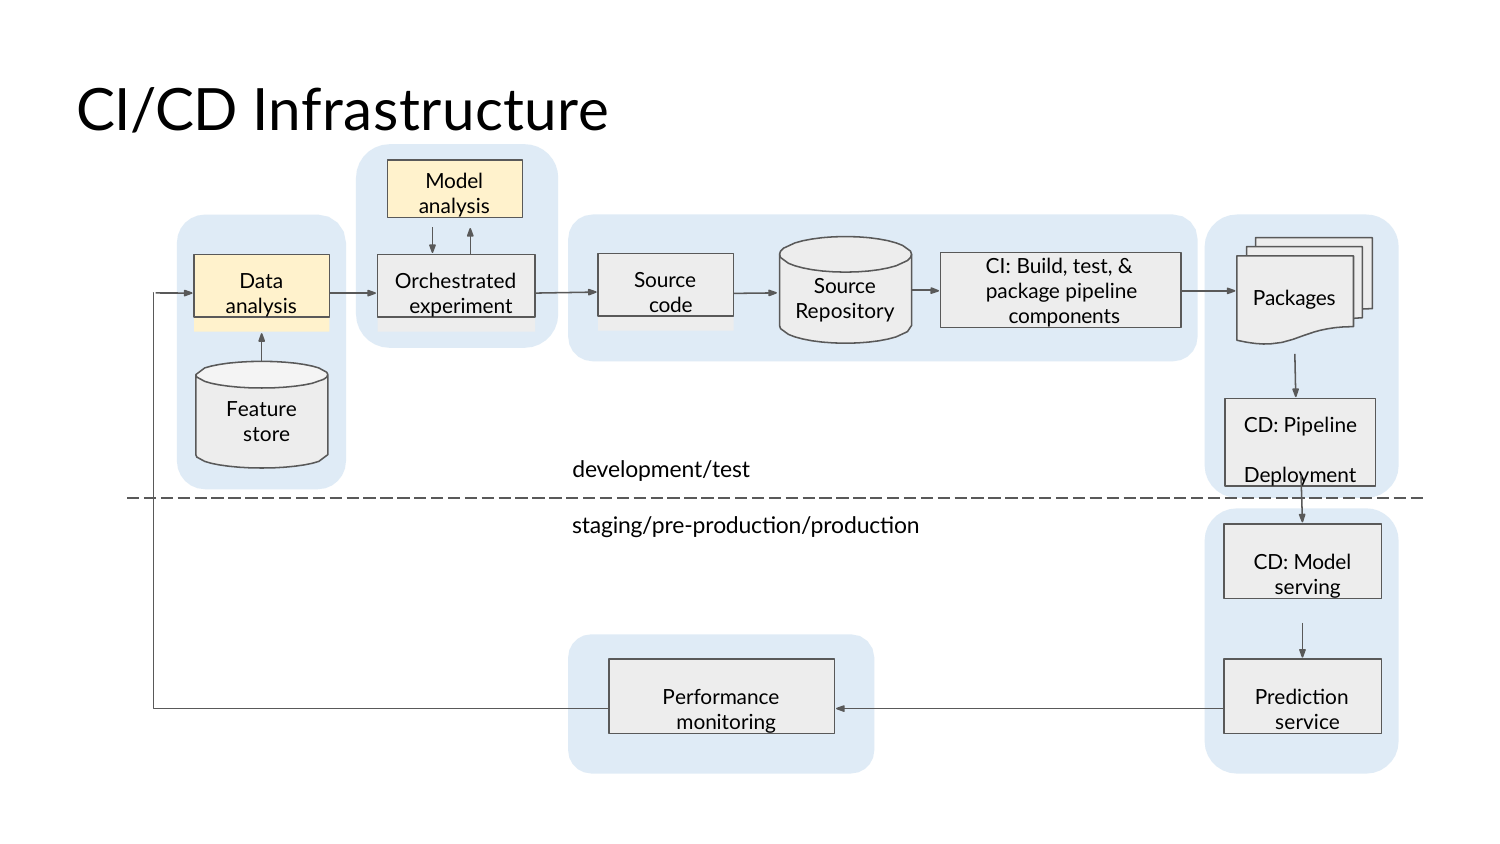

CI/CD Infrastructure

Model  analysis

CI: Build, test, &  package pipeline  components

Source  code

Data  analysis

Orchestrated  experiment
Source
Packages

Repository

Feature  store
CD: Pipeline  Deployment
development/test

staging/pre-production/production

CD: Model  serving

Performance  monitoring

Prediction  service